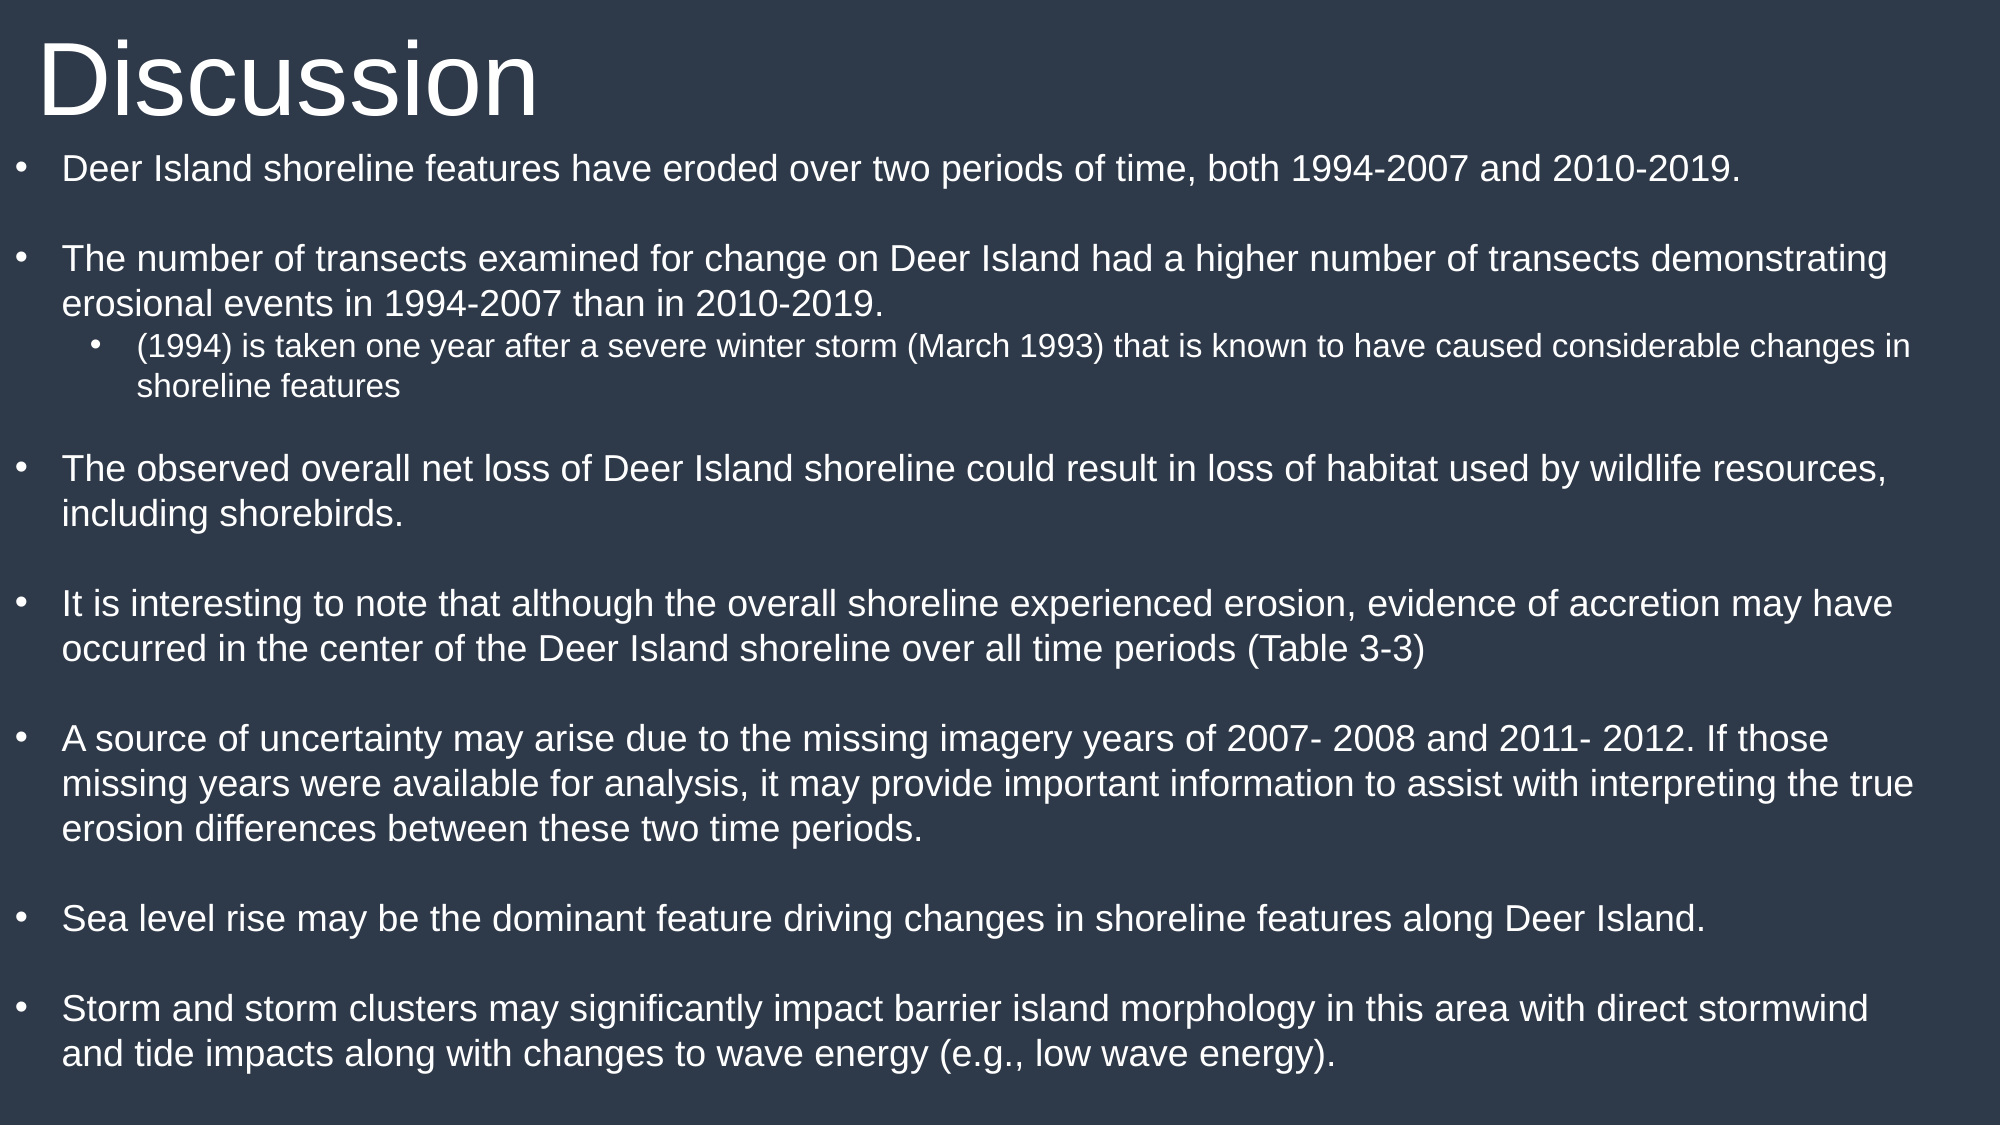

Discussion
Deer Island shoreline features have eroded over two periods of time, both 1994-2007 and 2010-2019.

The number of transects examined for change on Deer Island had a higher number of transects demonstrating erosional events in 1994-2007 than in 2010-2019.
(1994) is taken one year after a severe winter storm (March 1993) that is known to have caused considerable changes in shoreline features

The observed overall net loss of Deer Island shoreline could result in loss of habitat used by wildlife resources, including shorebirds.

It is interesting to note that although the overall shoreline experienced erosion, evidence of accretion may have occurred in the center of the Deer Island shoreline over all time periods (Table 3-3)

A source of uncertainty may arise due to the missing imagery years of 2007- 2008 and 2011- 2012. If those missing years were available for analysis, it may provide important information to assist with interpreting the true erosion differences between these two time periods.

Sea level rise may be the dominant feature driving changes in shoreline features along Deer Island.

Storm and storm clusters may significantly impact barrier island morphology in this area with direct stormwind and tide impacts along with changes to wave energy (e.g., low wave energy).